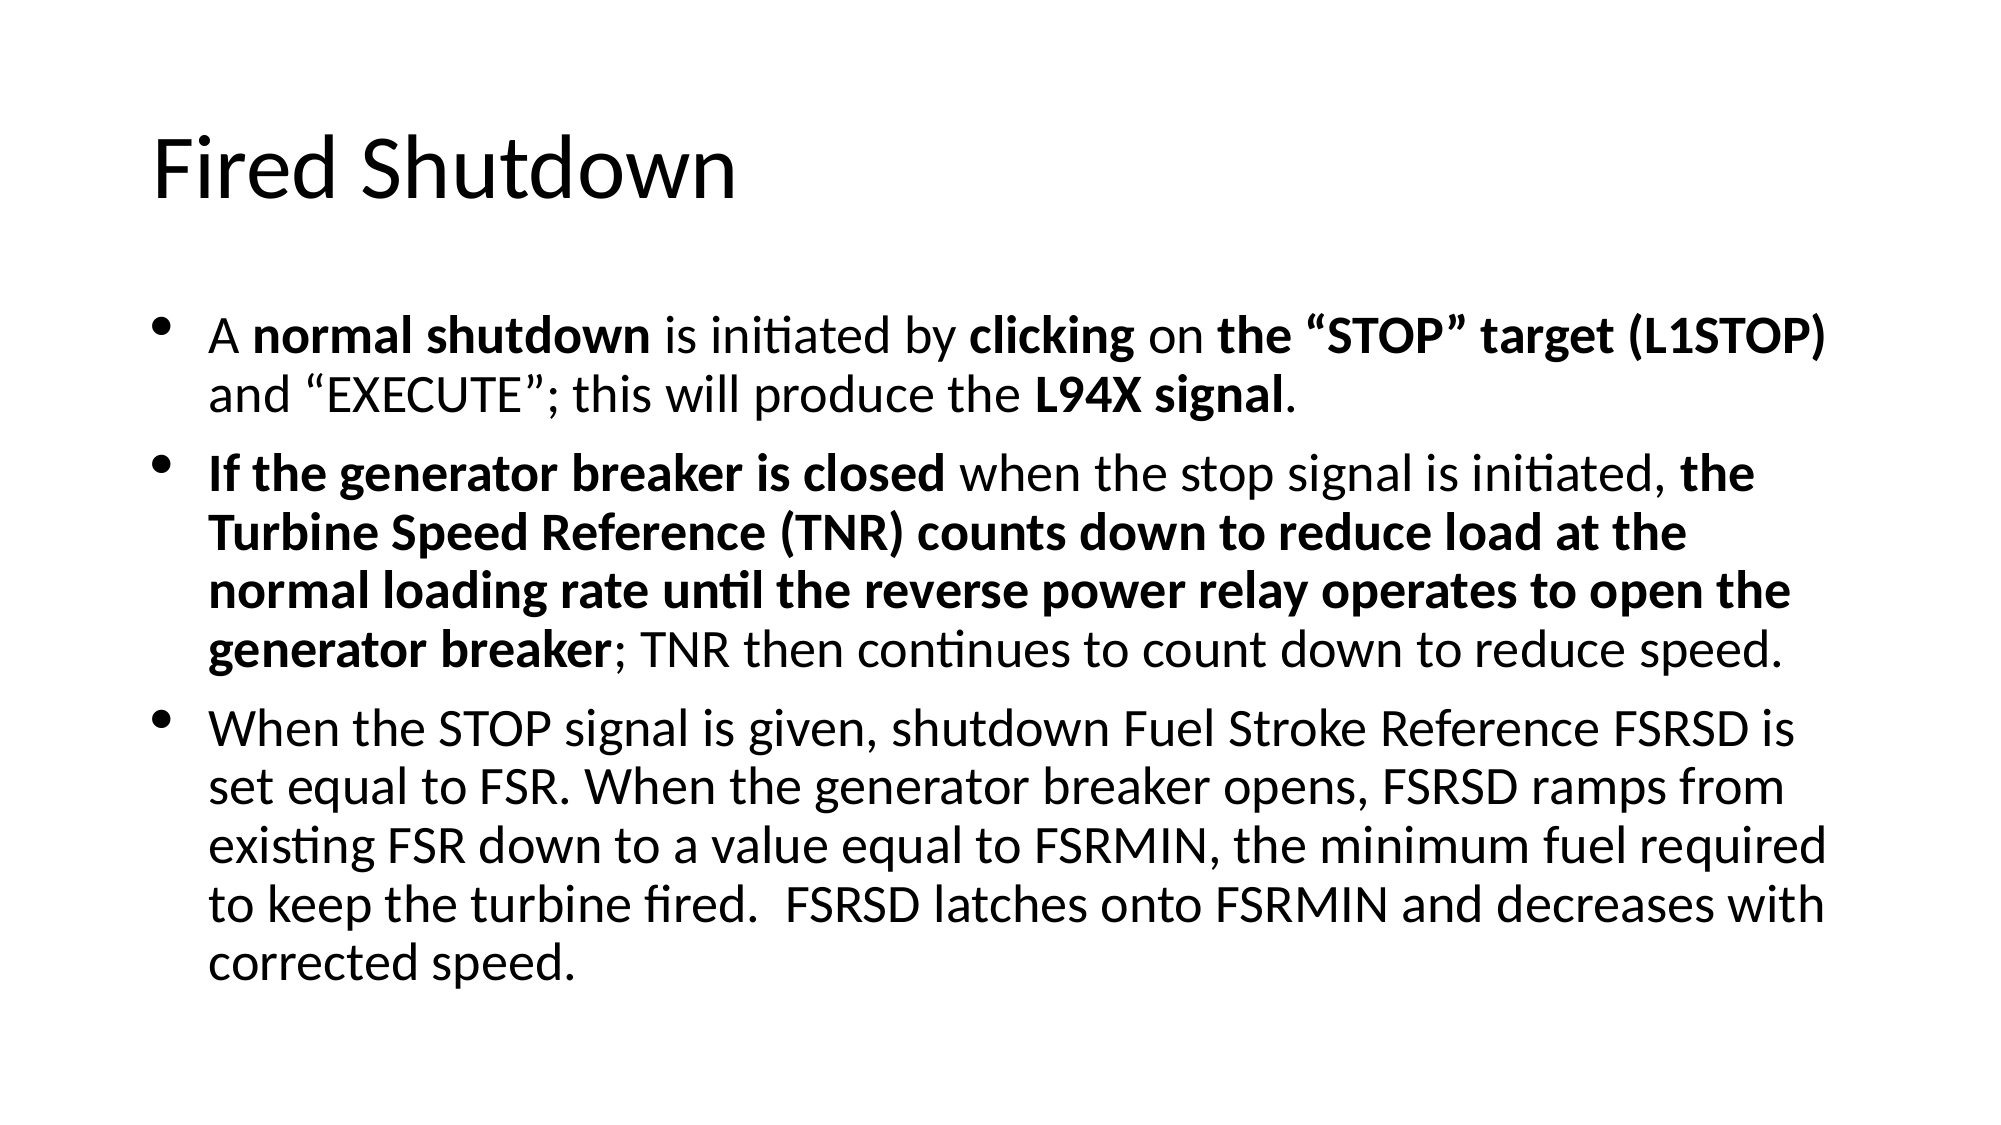

# Fired Shutdown
A normal shutdown is initiated by clicking on the “STOP” target (L1STOP) and “EXECUTE”; this will produce the L94X signal.
If the generator breaker is closed when the stop signal is initiated, the Turbine Speed Reference (TNR) counts down to reduce load at the normal loading rate until the reverse power relay operates to open the generator breaker; TNR then continues to count down to reduce speed.
When the STOP signal is given, shutdown Fuel Stroke Reference FSRSD is set equal to FSR. When the generator breaker opens, FSRSD ramps from existing FSR down to a value equal to FSRMIN, the minimum fuel required to keep the turbine fired.  FSRSD latches onto FSRMIN and decreases with corrected speed.